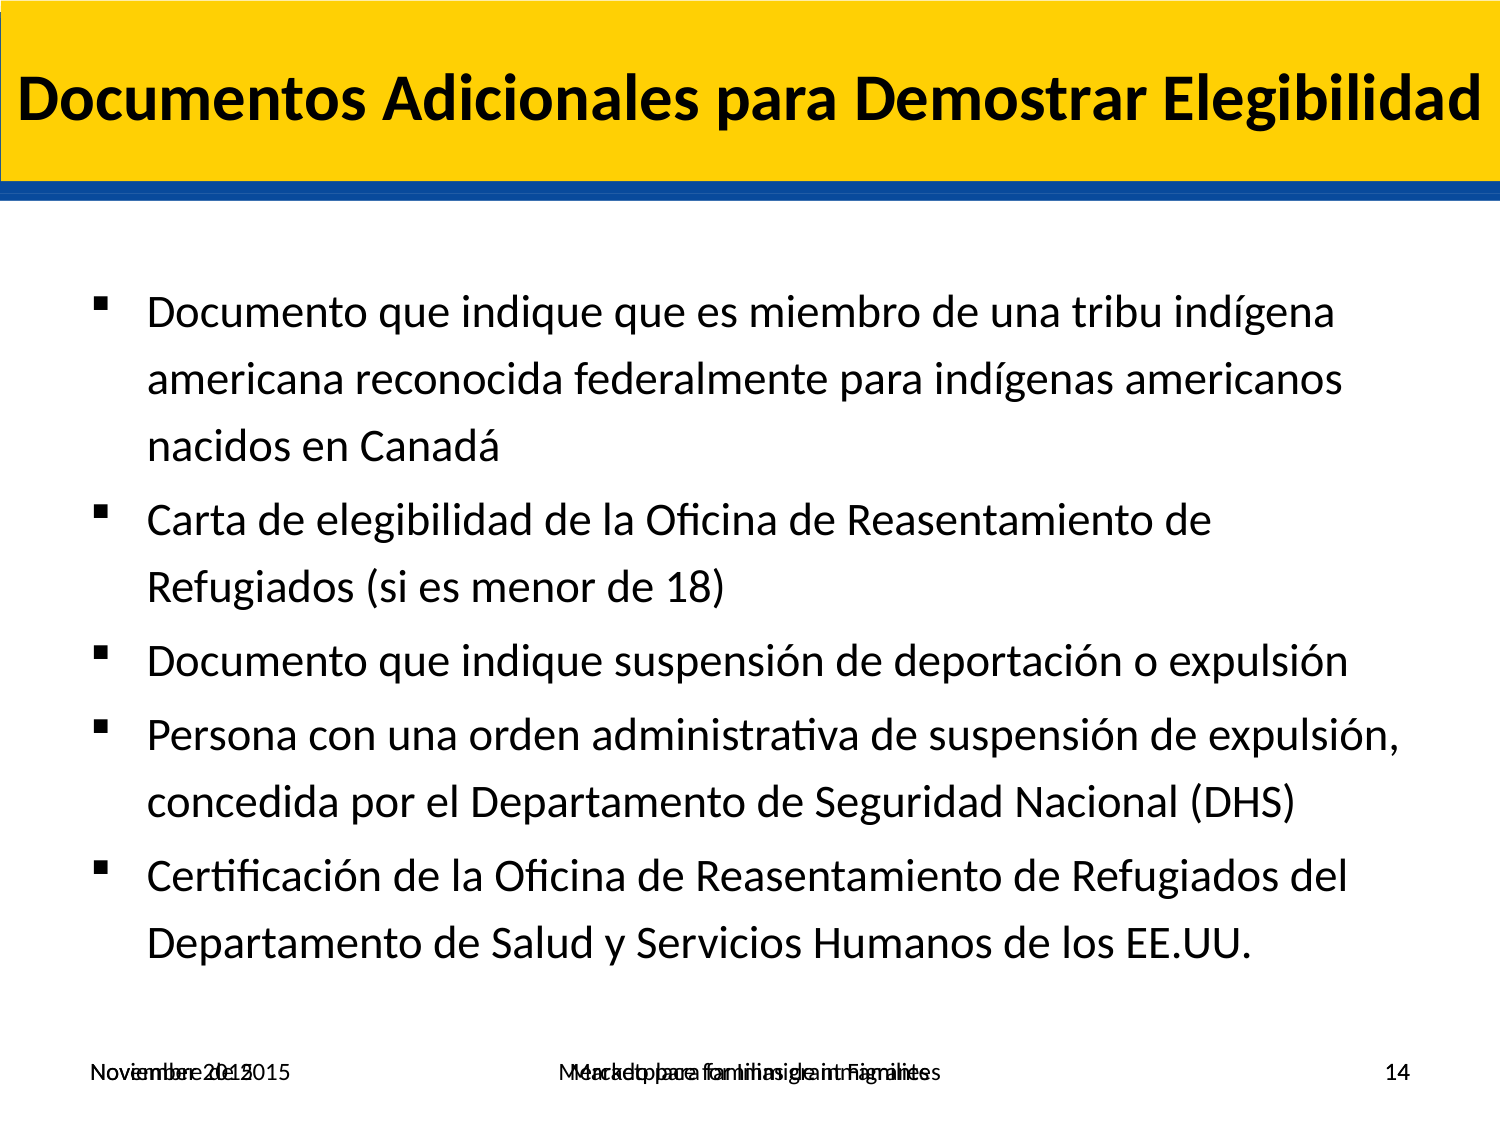

# Documentos Adicionales para Demostrar Elegibilidad
Documento que indique que es miembro de una tribu indígena americana reconocida federalmente para indígenas americanos nacidos en Canadá
Carta de elegibilidad de la Oficina de Reasentamiento de Refugiados (si es menor de 18)
Documento que indique suspensión de deportación o expulsión
Persona con una orden administrativa de suspensión de expulsión, concedida por el Departamento de Seguridad Nacional (DHS)
Certificación de la Oficina de Reasentamiento de Refugiados del Departamento de Salud y Servicios Humanos de los EE.UU.

Noviembre de 2015
November 2015
Mercado para familias de inmigrantes
Marketplace for Immigrant Families
14
14